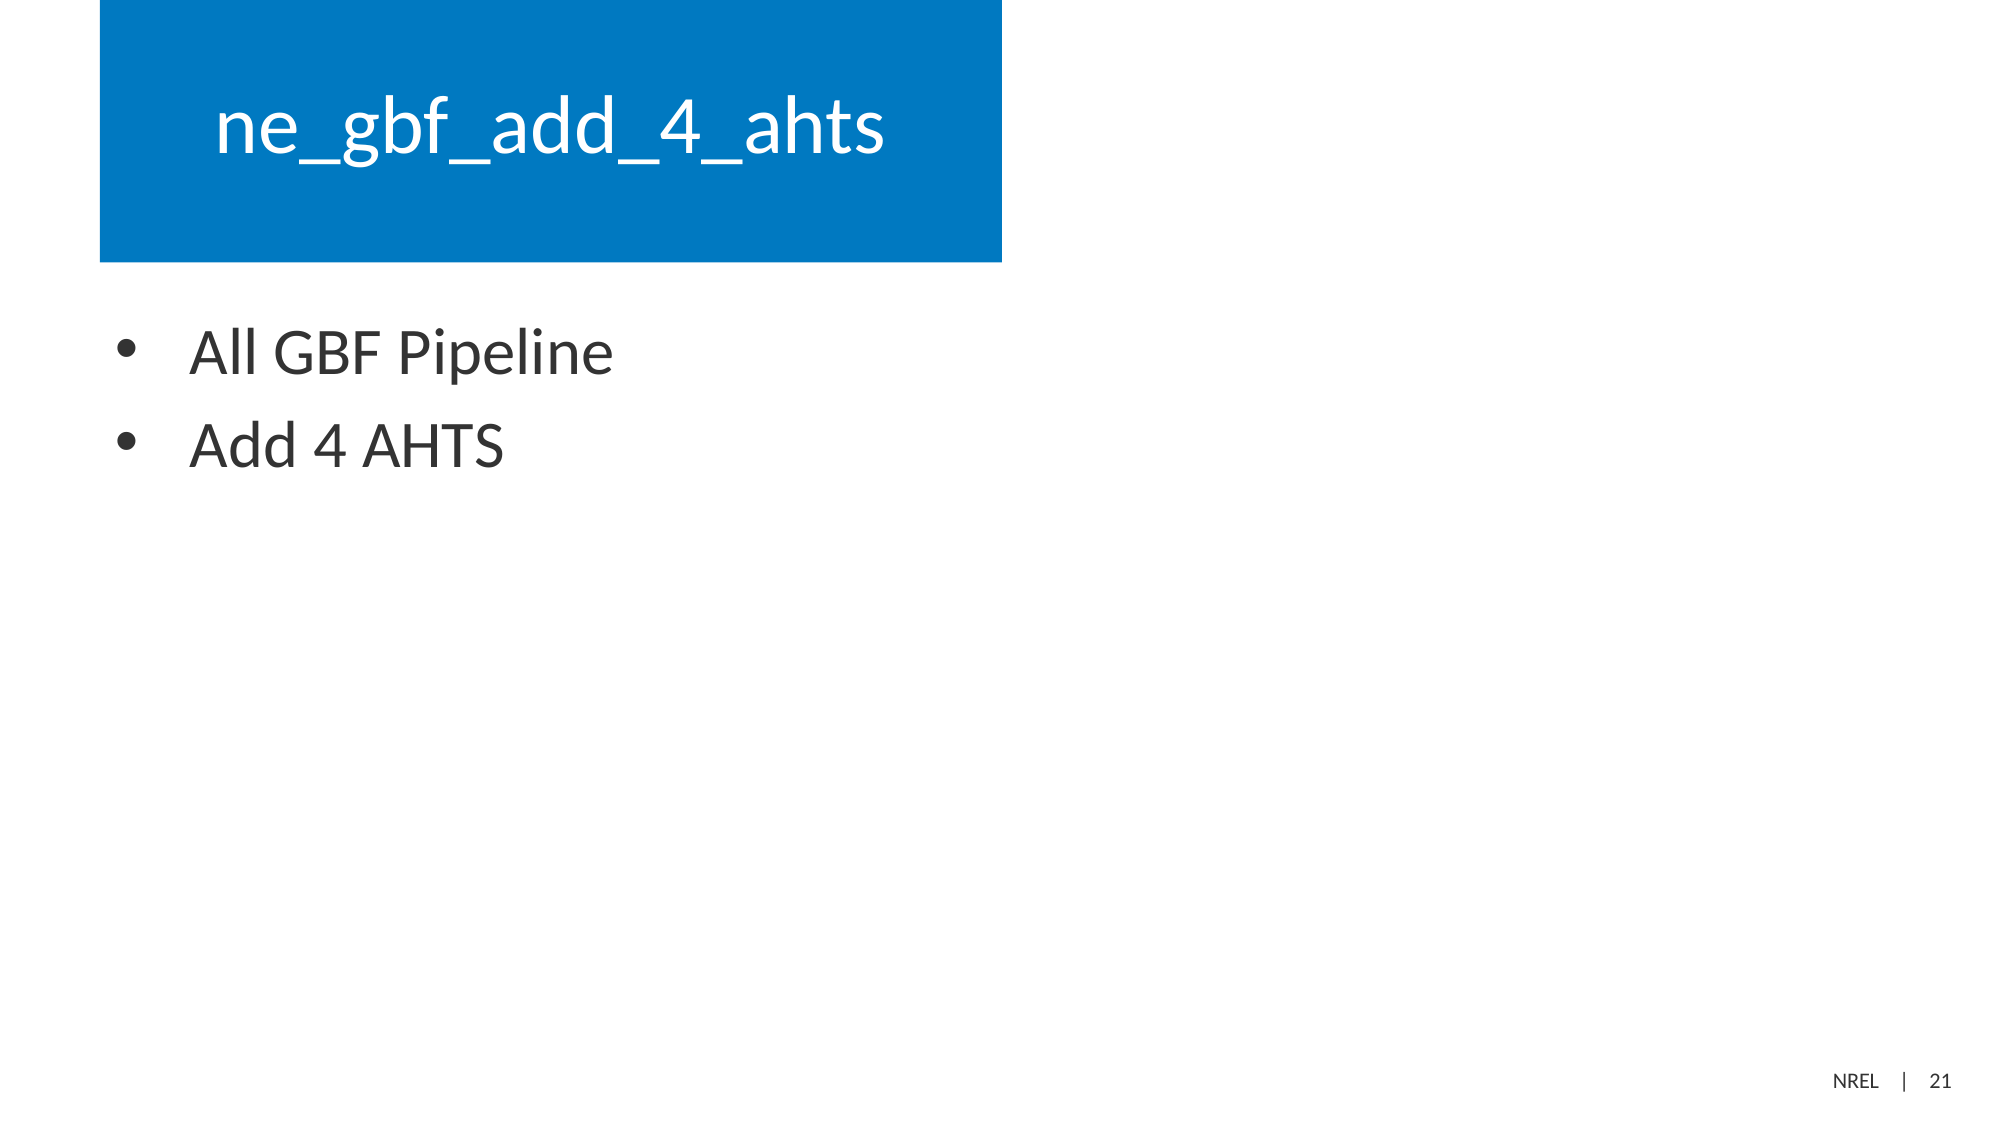

# ne_gbf_add_4_ahts
All GBF Pipeline
Add 4 AHTS